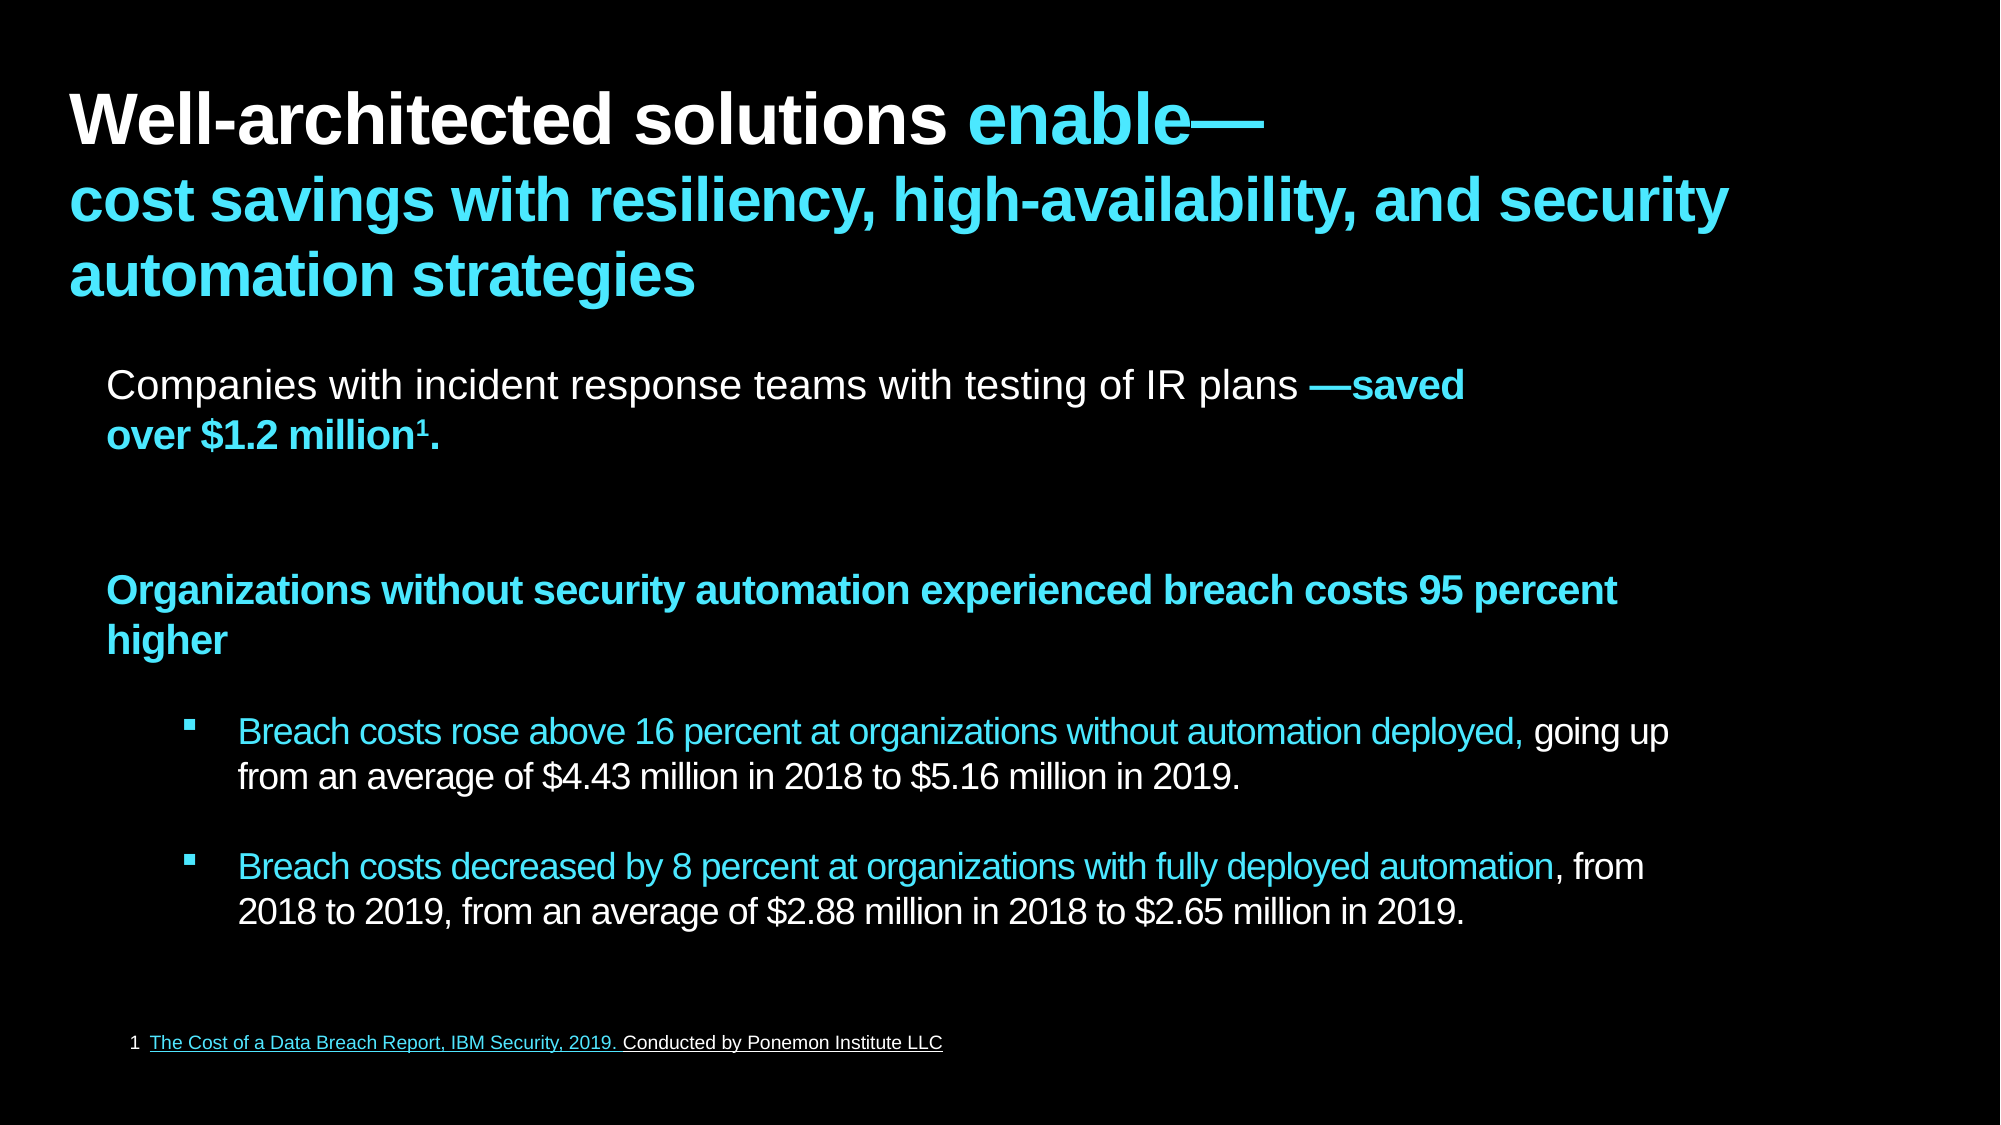

# Well-architected solutions enable— cost savings with resiliency, high-availability, and security automation strategies
Companies with incident response teams with testing of IR plans —saved over $1.2 million1.
Organizations without security automation experienced breach costs 95 percent higher

Breach costs rose above 16 percent at organizations without automation deployed, going up from an average of $4.43 million in 2018 to $5.16 million in 2019.

Breach costs decreased by 8 percent at organizations with fully deployed automation, from 2018 to 2019, from an average of $2.88 million in 2018 to $2.65 million in 2019.
1 The Cost of a Data Breach Report, IBM Security, 2019. Conducted by Ponemon Institute LLC